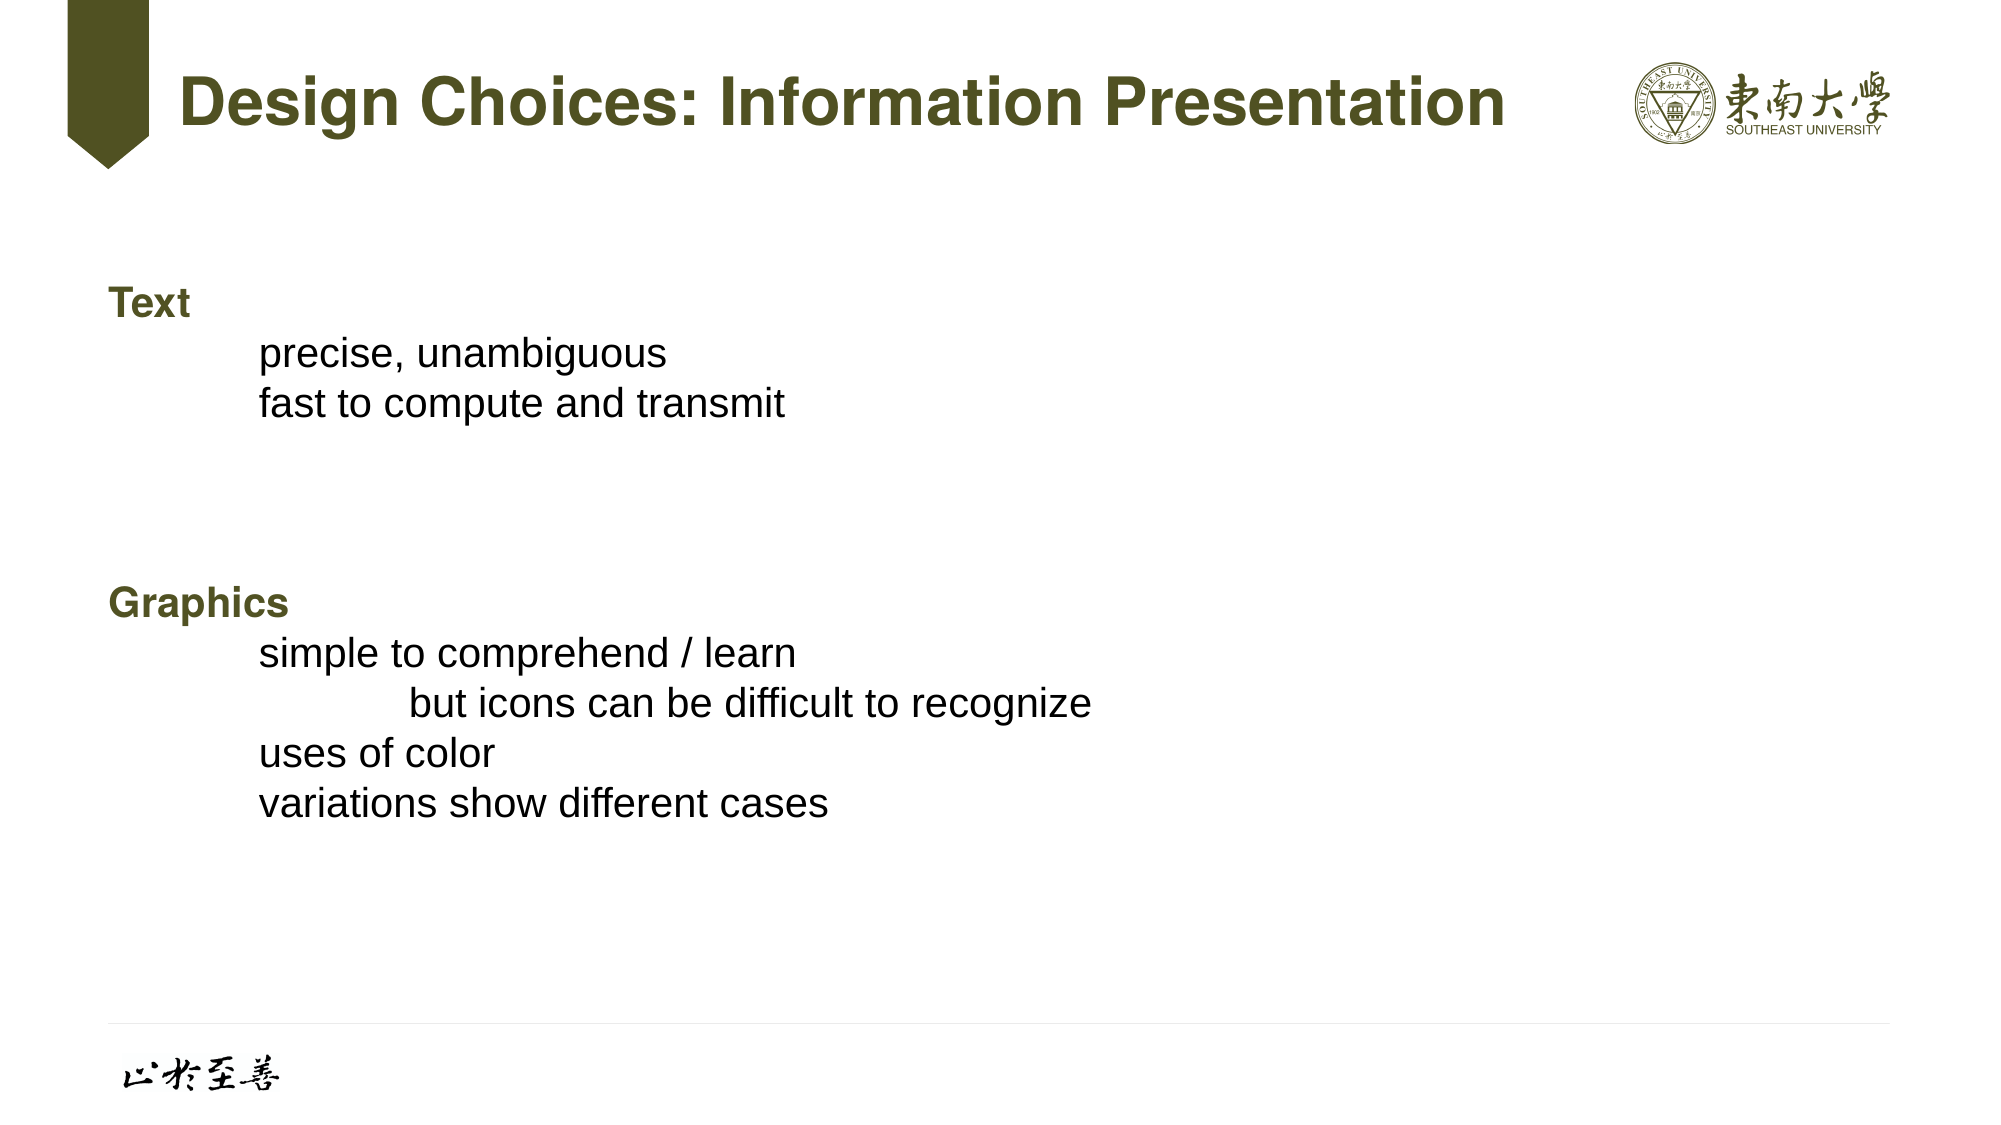

# Design Choices: Information Presentation
Text
precise, unambiguous
fast to compute and transmit

Graphics
simple to comprehend / learn
	but icons can be difficult to recognize
uses of color
variations show different cases
41